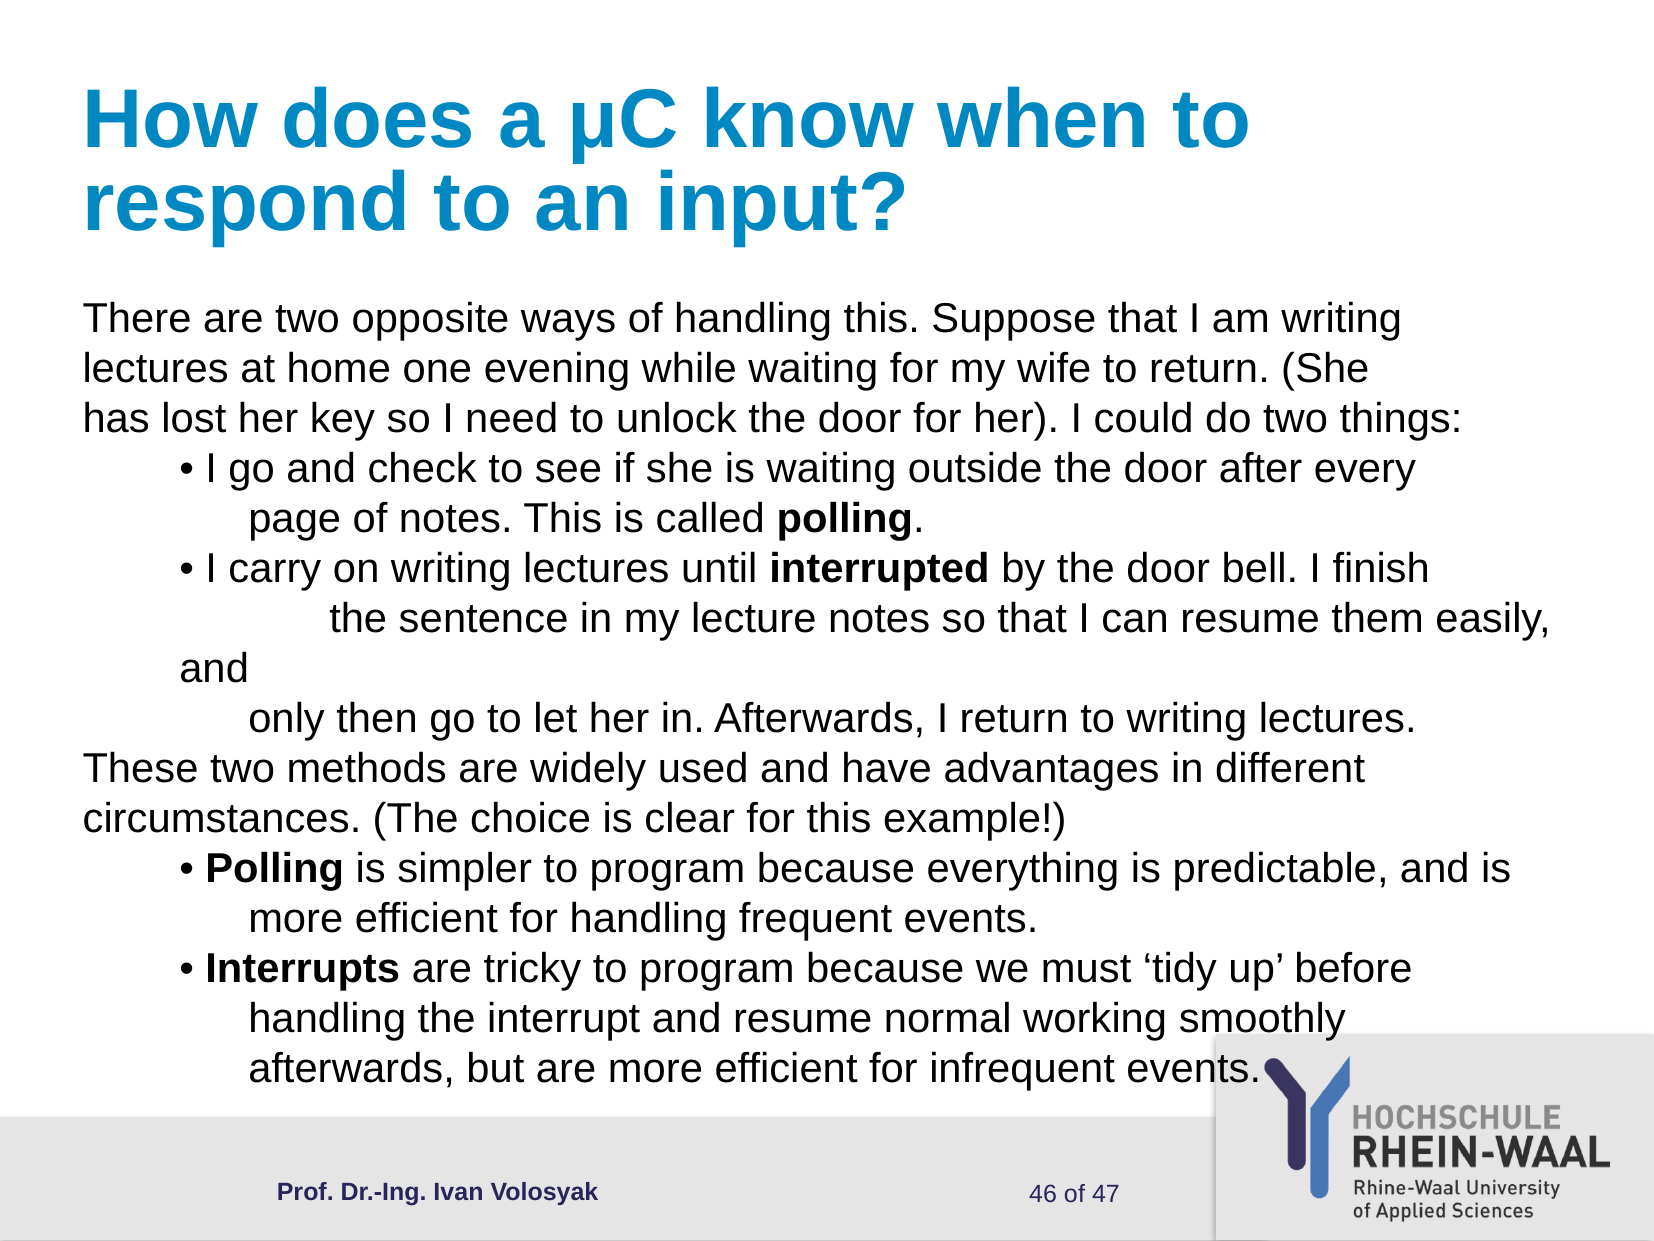

How does a μC know when to respond to an input?
There are two opposite ways of handling this. Suppose that I am writing
lectures at home one evening while waiting for my wife to return. (She
has lost her key so I need to unlock the door for her). I could do two things:
	• I go and check to see if she is waiting outside the door after every
	      page of notes. This is called polling.
	• I carry on writing lectures until interrupted by the door bell. I finish
	the sentence in my lecture notes so that I can resume them easily, and
	      only then go to let her in. Afterwards, I return to writing lectures.
These two methods are widely used and have advantages in different
circumstances. (The choice is clear for this example!)
	• Polling is simpler to program because everything is predictable, and is
	      more efficient for handling frequent events.
	• Interrupts are tricky to program because we must ‘tidy up’ before
	      handling the interrupt and resume normal working smoothly
	      afterwards, but are more efficient for infrequent events.
Prof. Dr.-Ing. Ivan Volosyak